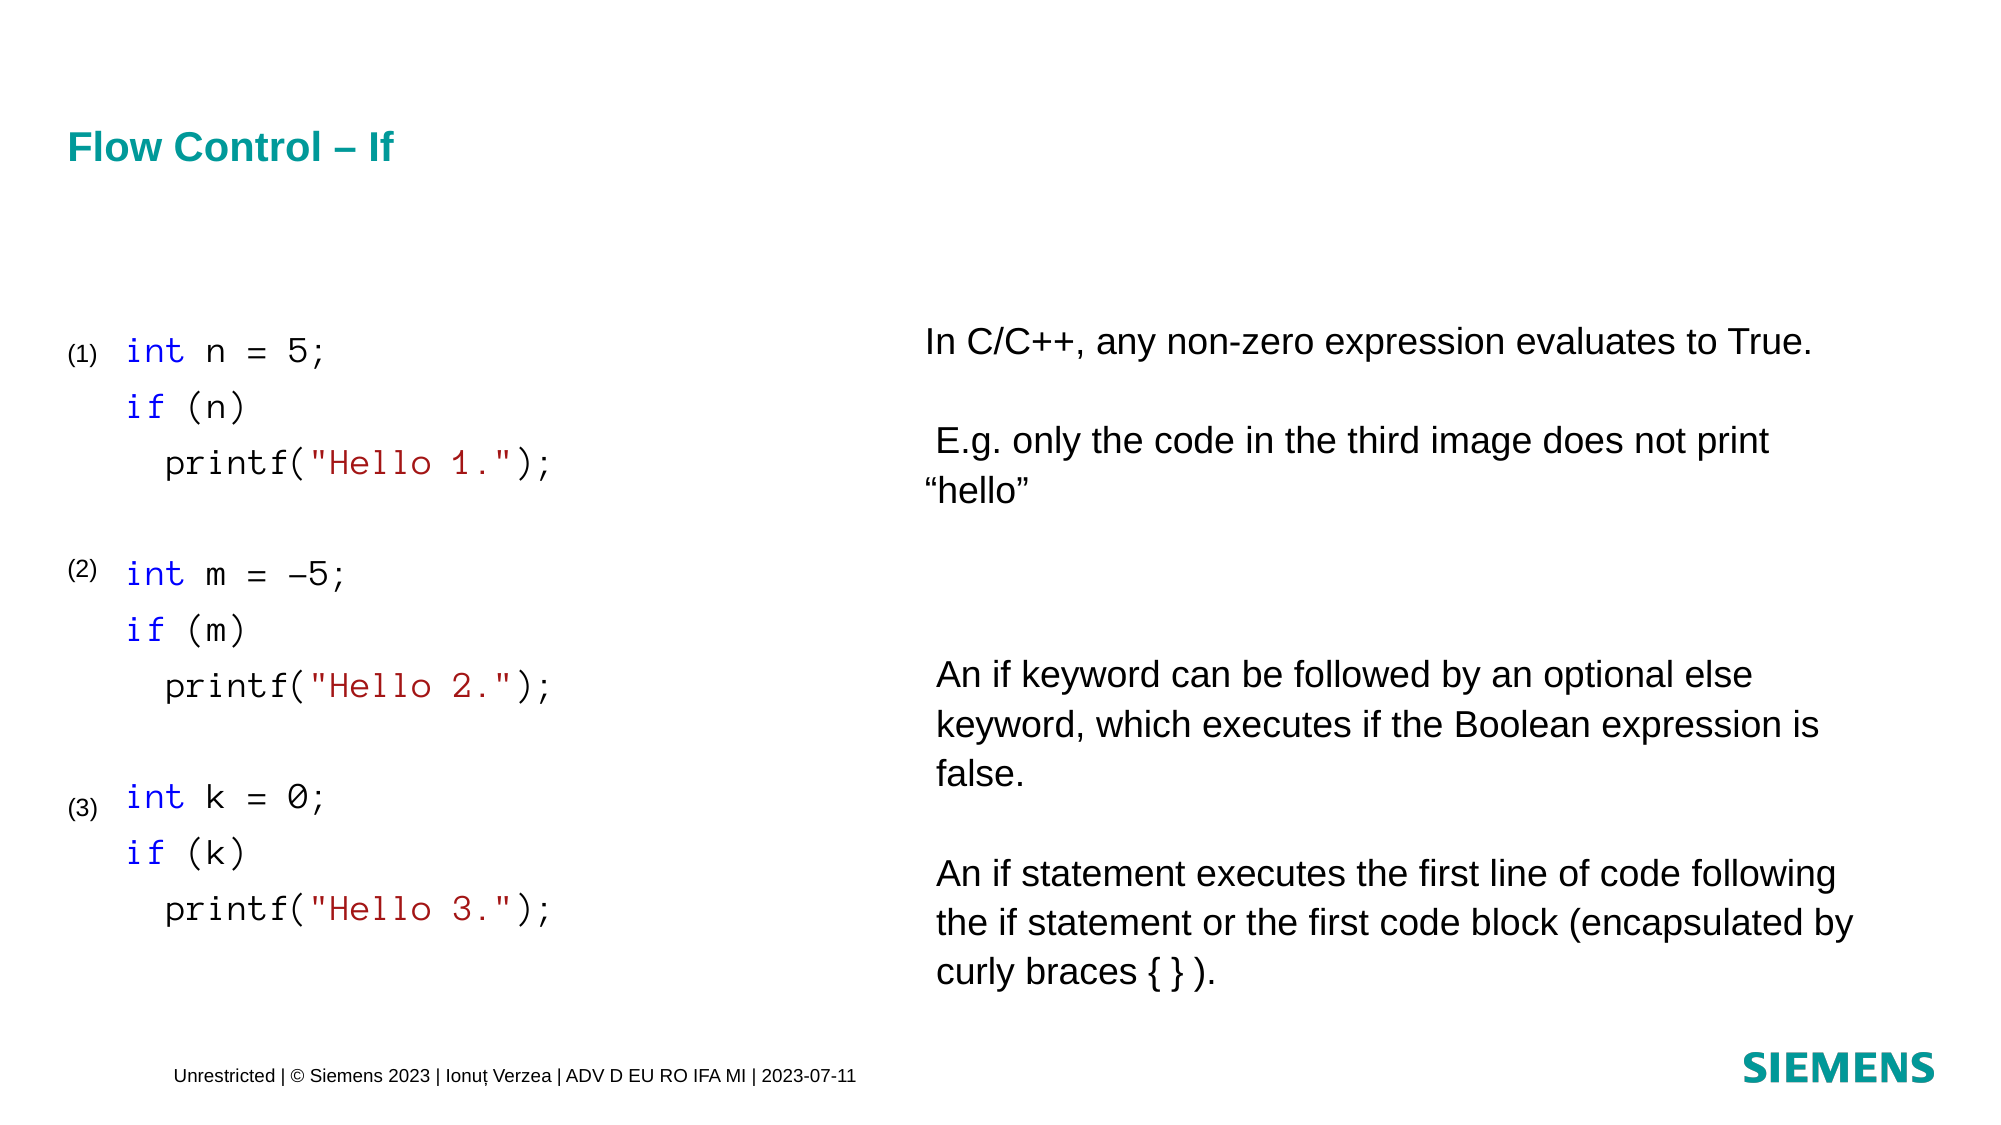

# Flow Control – If

  int n = 5;
  if (n)
    printf("Hello 1.");

  int m = -5;
  if (m)
    printf("Hello 2.");

  int k = 0;
  if (k)
    printf("Hello 3.");
In C/C++, any non-zero expression evaluates to True.

 E.g. only the code in the third image does not print “hello”
(1)
(2)
An if keyword can be followed by an optional else keyword, which executes if the Boolean expression is false.

An if statement executes the first line of code following the if statement or the first code block (encapsulated by curly braces { } ).
(3)
Unrestricted | © Siemens 2023 | Ionuț Verzea | ADV D EU RO IFA MI | 2023-07-11